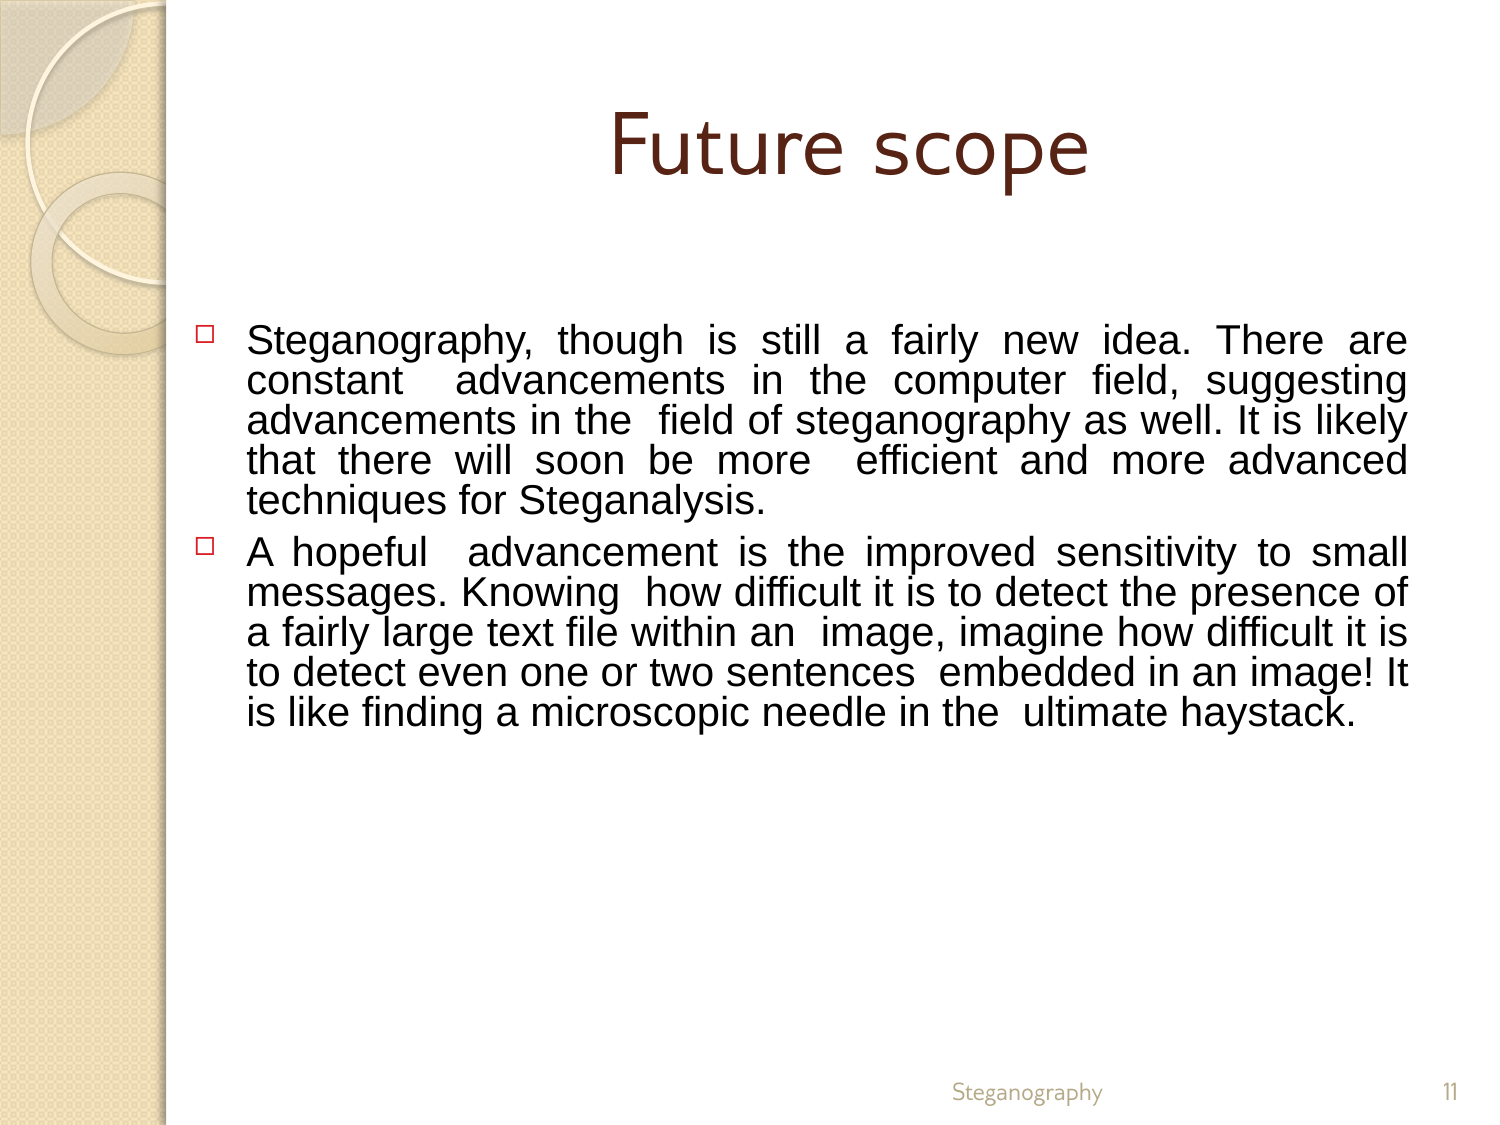

# Future scope
Steganography, though is still a fairly new idea. There are constant  advancements in the computer field, suggesting advancements in the  field of steganography as well. It is likely that there will soon be more  efficient and more advanced techniques for Steganalysis.
A hopeful  advancement is the improved sensitivity to small messages. Knowing  how difficult it is to detect the presence of a fairly large text file within an  image, imagine how difficult it is to detect even one or two sentences  embedded in an image! It is like finding a microscopic needle in the  ultimate haystack.
Steganography
11